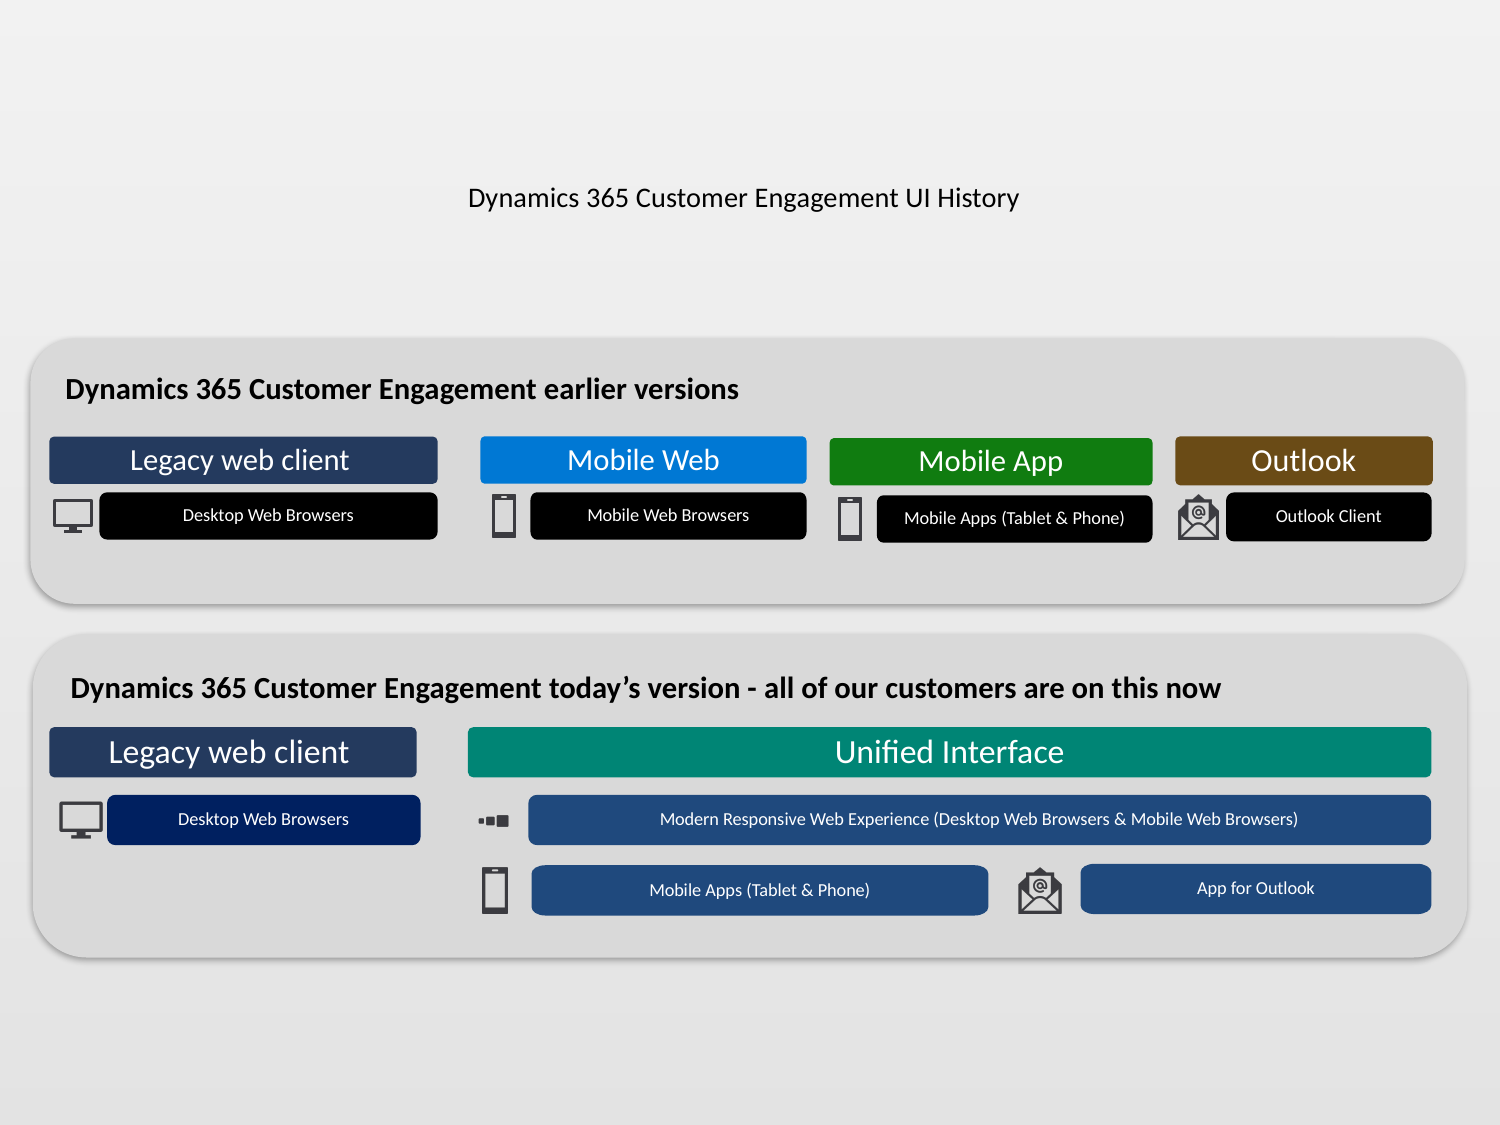

# Dynamics 365 Customer Engagement UI History

Dynamics 365 Customer Engagement earlier versions
Mobile Web
Outlook
Legacy web client
Mobile App

Desktop Web Browsers

Mobile Web Browsers

Outlook Client

Mobile Apps (Tablet & Phone)
Dynamics 365 Customer Engagement today’s version - all of our customers are on this now
Legacy web client
Unified Interface

Desktop Web Browsers
Modern Responsive Web Experience (Desktop Web Browsers & Mobile Web Browsers)

App for Outlook

Mobile Apps (Tablet & Phone)